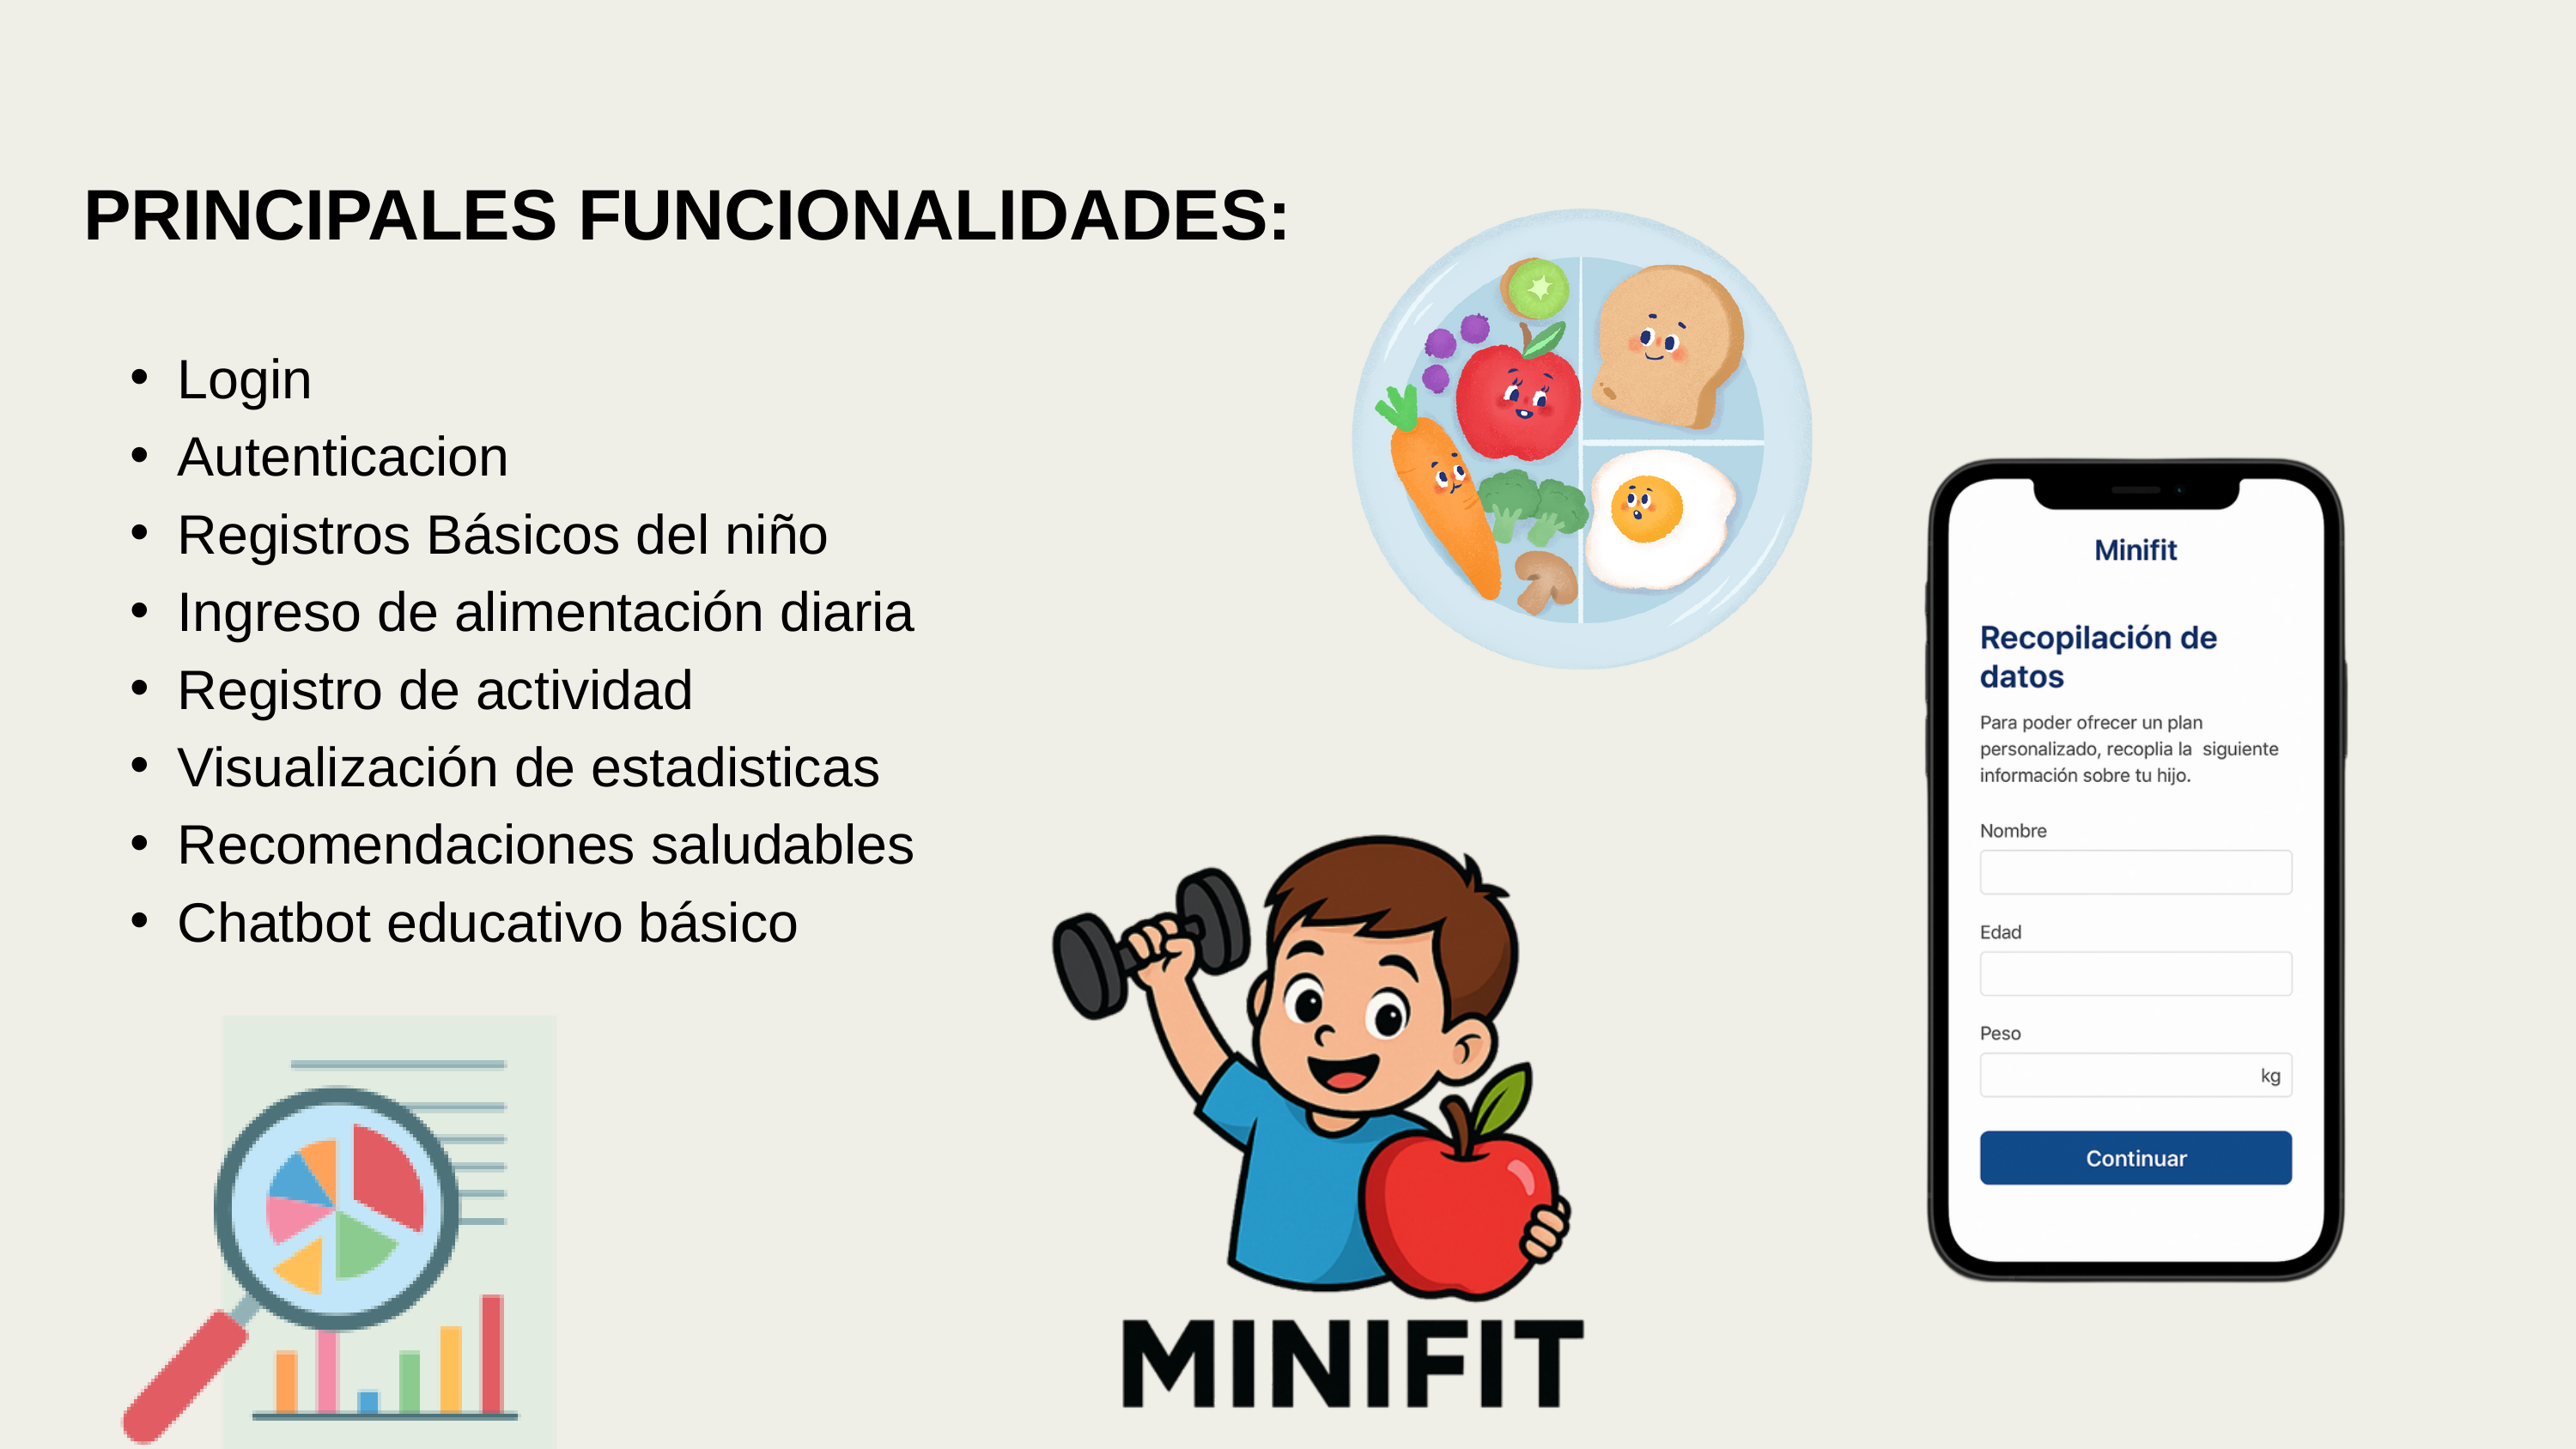

PRINCIPALES FUNCIONALIDADES:

Login
Autenticacion
Registros Básicos del niño
Ingreso de alimentación diaria
Registro de actividad
Visualización de estadisticas
Recomendaciones saludables
Chatbot educativo básico